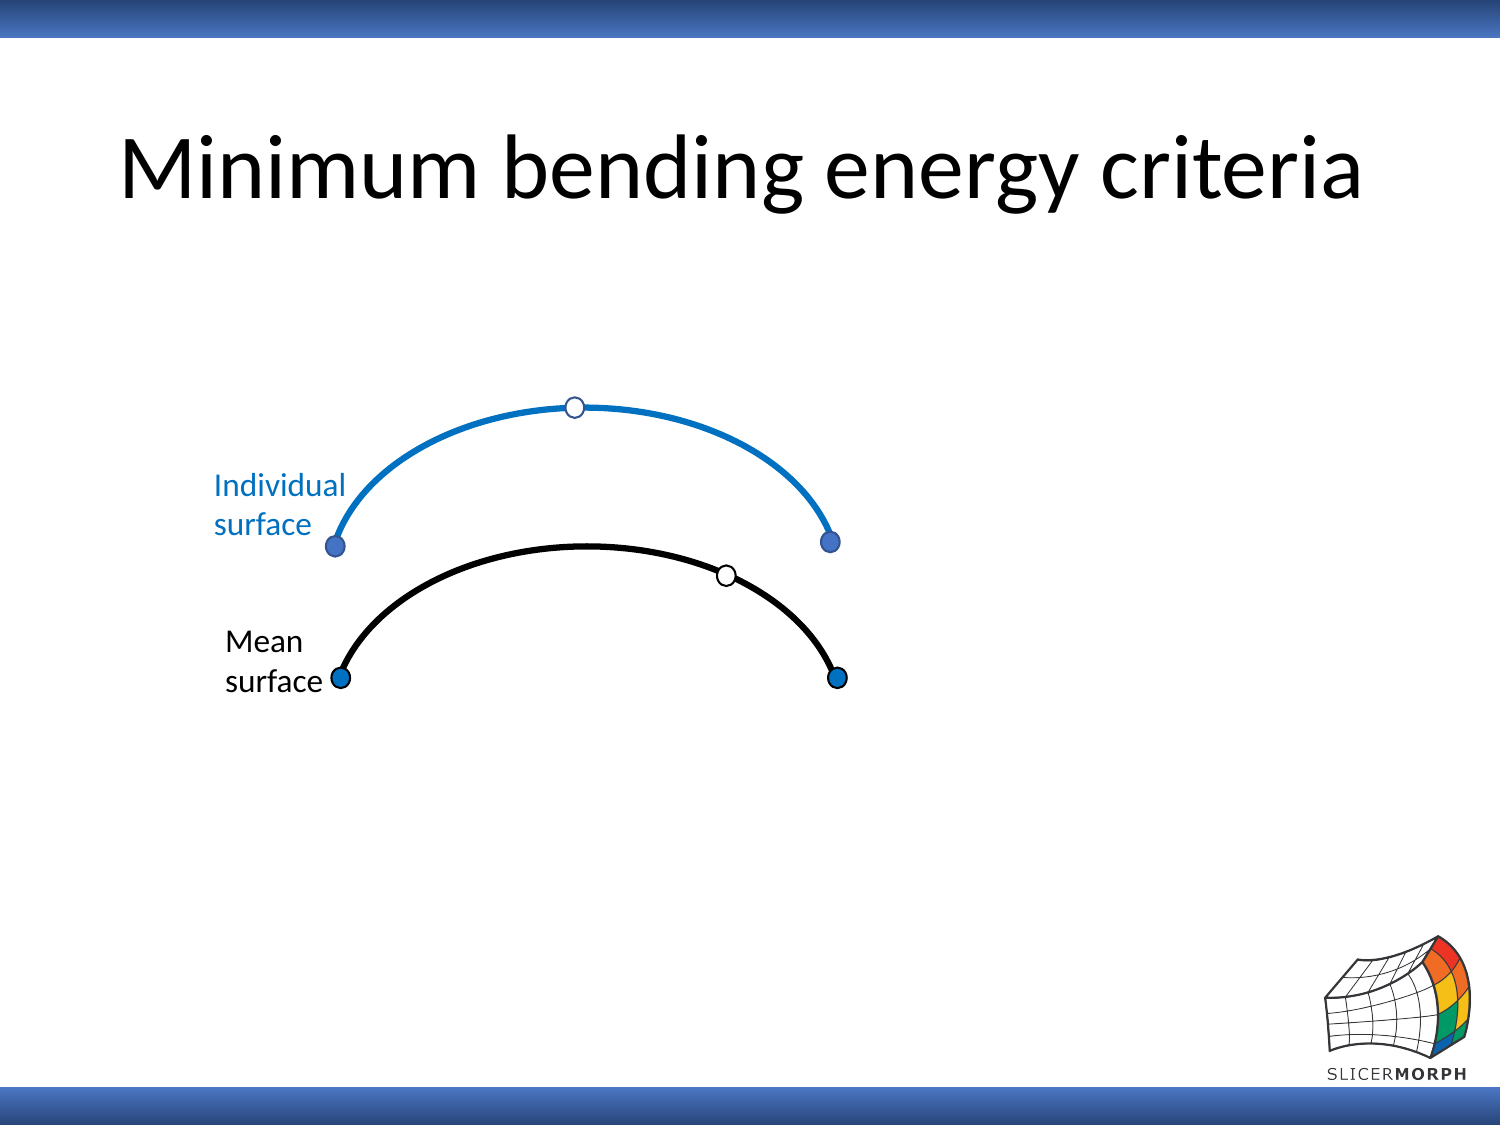

# Minimum bending energy criteria

Individual surface

Mean surface